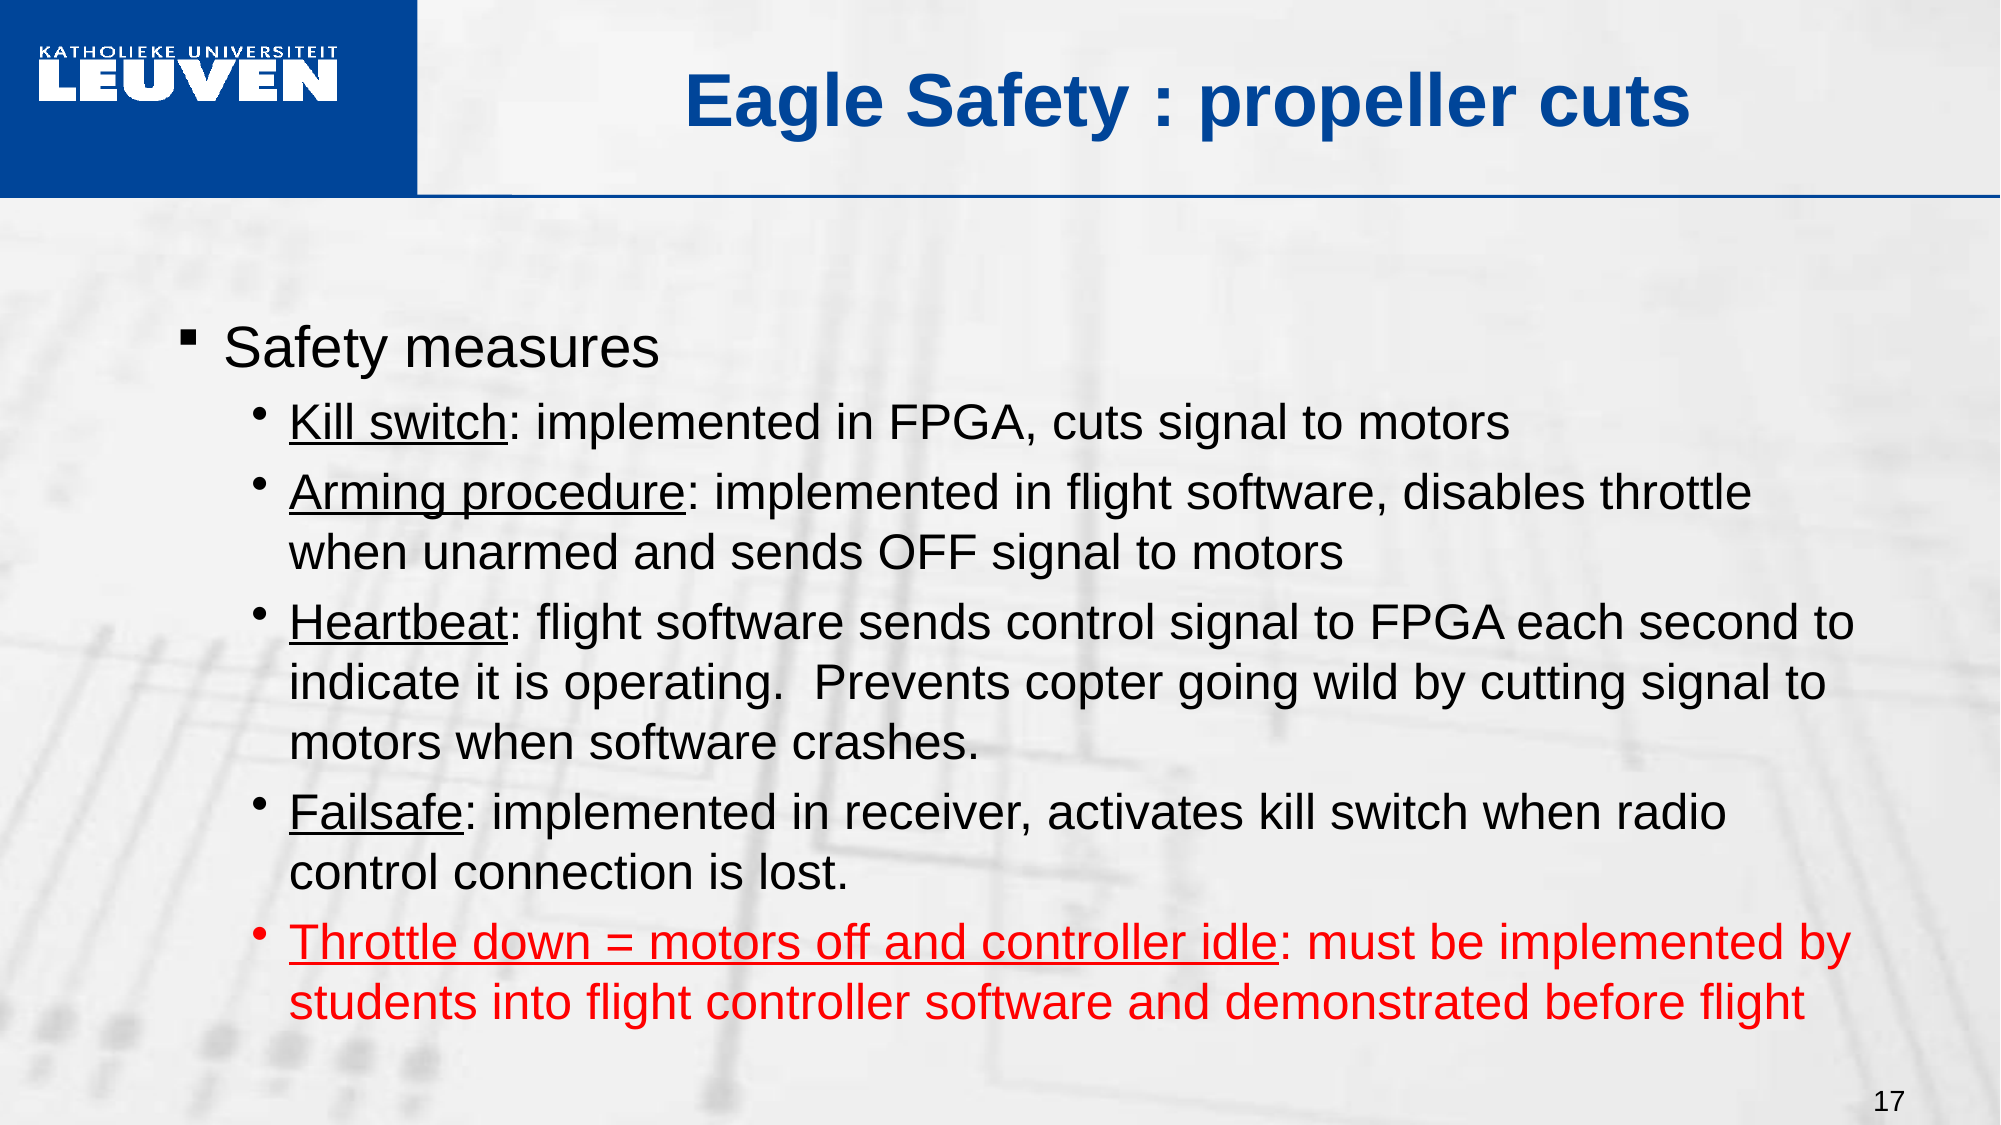

# Eagle Safety : propeller cuts

Safety measures
Kill switch: implemented in FPGA, cuts signal to motors
Arming procedure: implemented in flight software, disables throttle when unarmed and sends OFF signal to motors
Heartbeat: flight software sends control signal to FPGA each second to indicate it is operating.  Prevents copter going wild by cutting signal to motors when software crashes.
Failsafe: implemented in receiver, activates kill switch when radio control connection is lost.
Throttle down = motors off and controller idle: must be implemented by students into flight controller software and demonstrated before flight